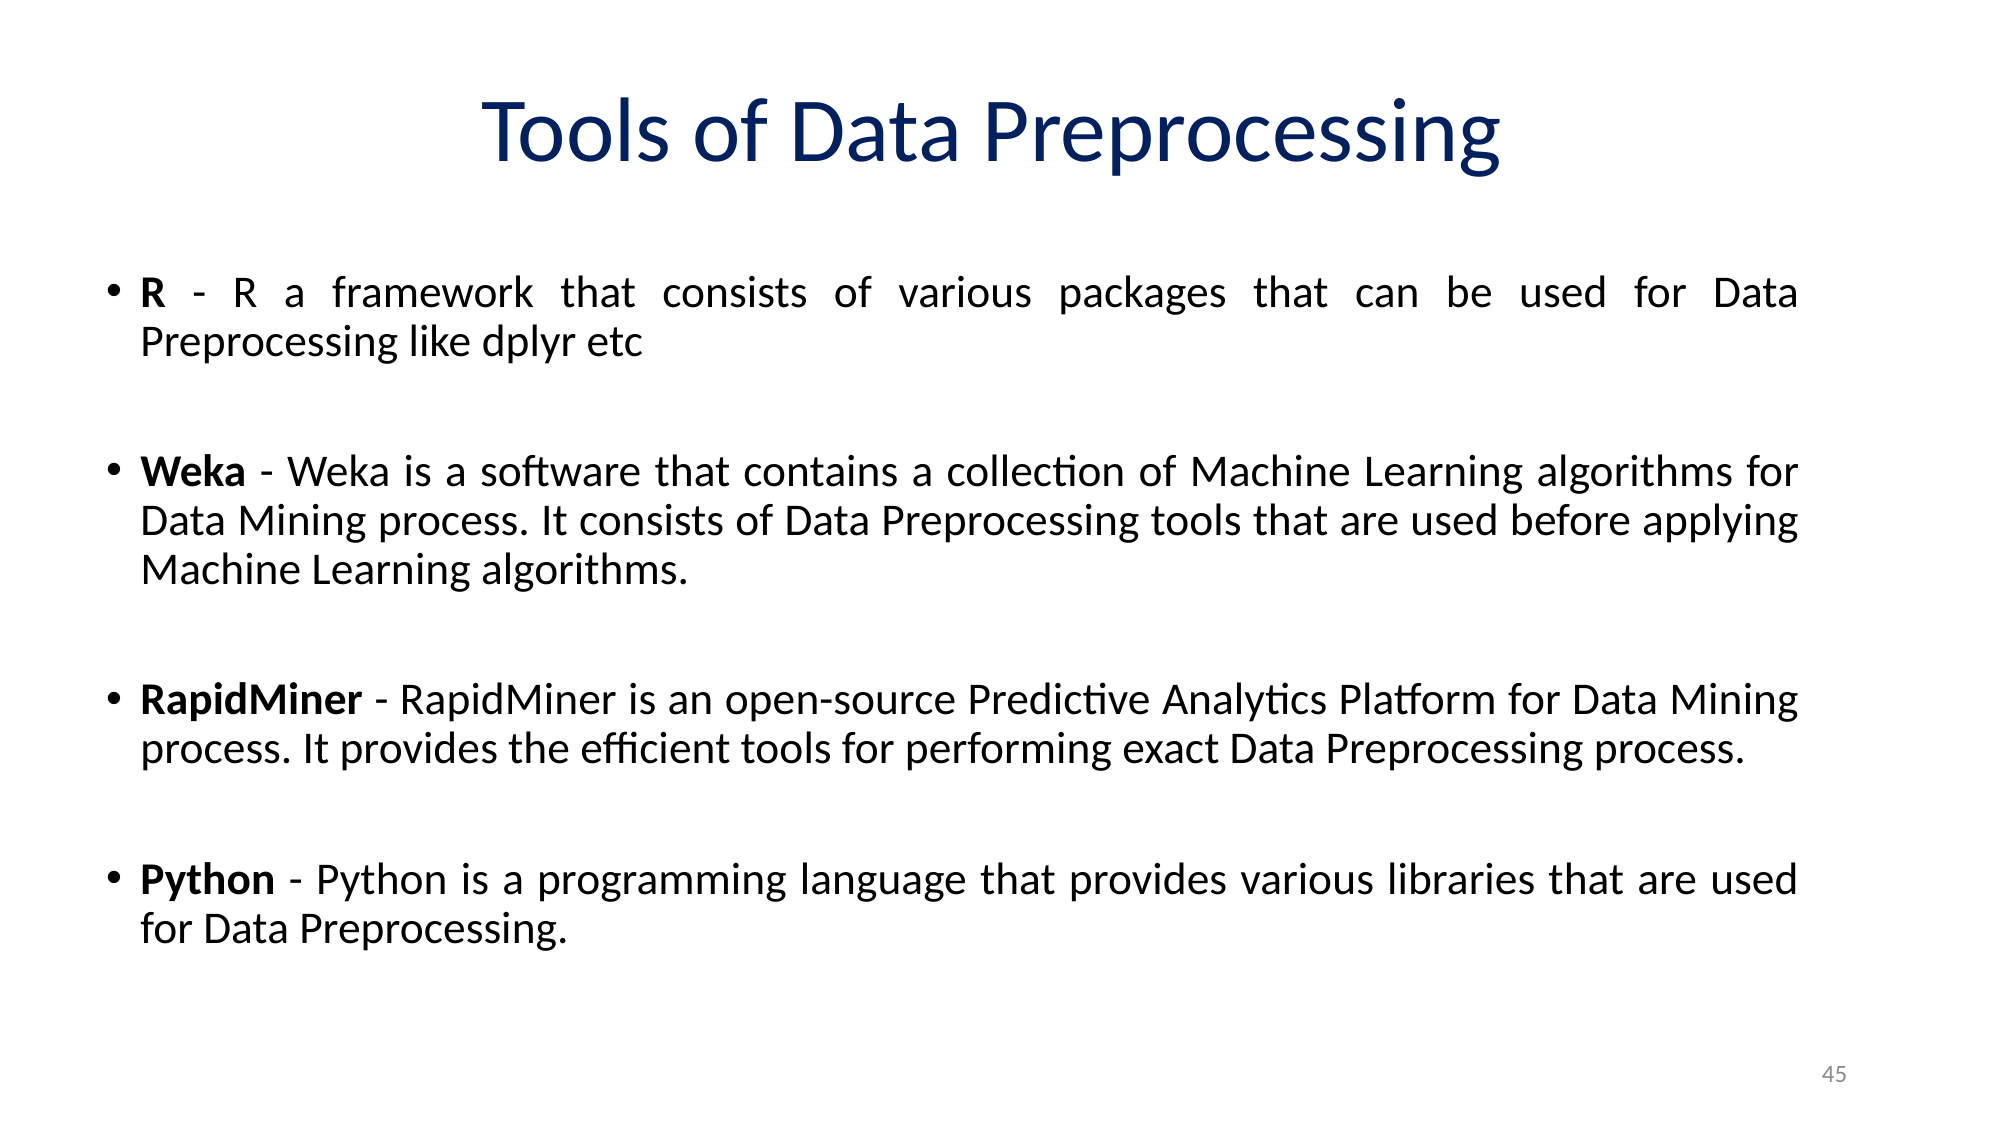

# Tools of Data Preprocessing
R - R a framework that consists of various packages that can be used for Data Preprocessing like dplyr etc

Weka - Weka is a software that contains a collection of Machine Learning algorithms for Data Mining process. It consists of Data Preprocessing tools that are used before applying Machine Learning algorithms.

RapidMiner - RapidMiner is an open-source Predictive Analytics Platform for Data Mining process. It provides the efficient tools for performing exact Data Preprocessing process.

Python - Python is a programming language that provides various libraries that are used for Data Preprocessing.

45